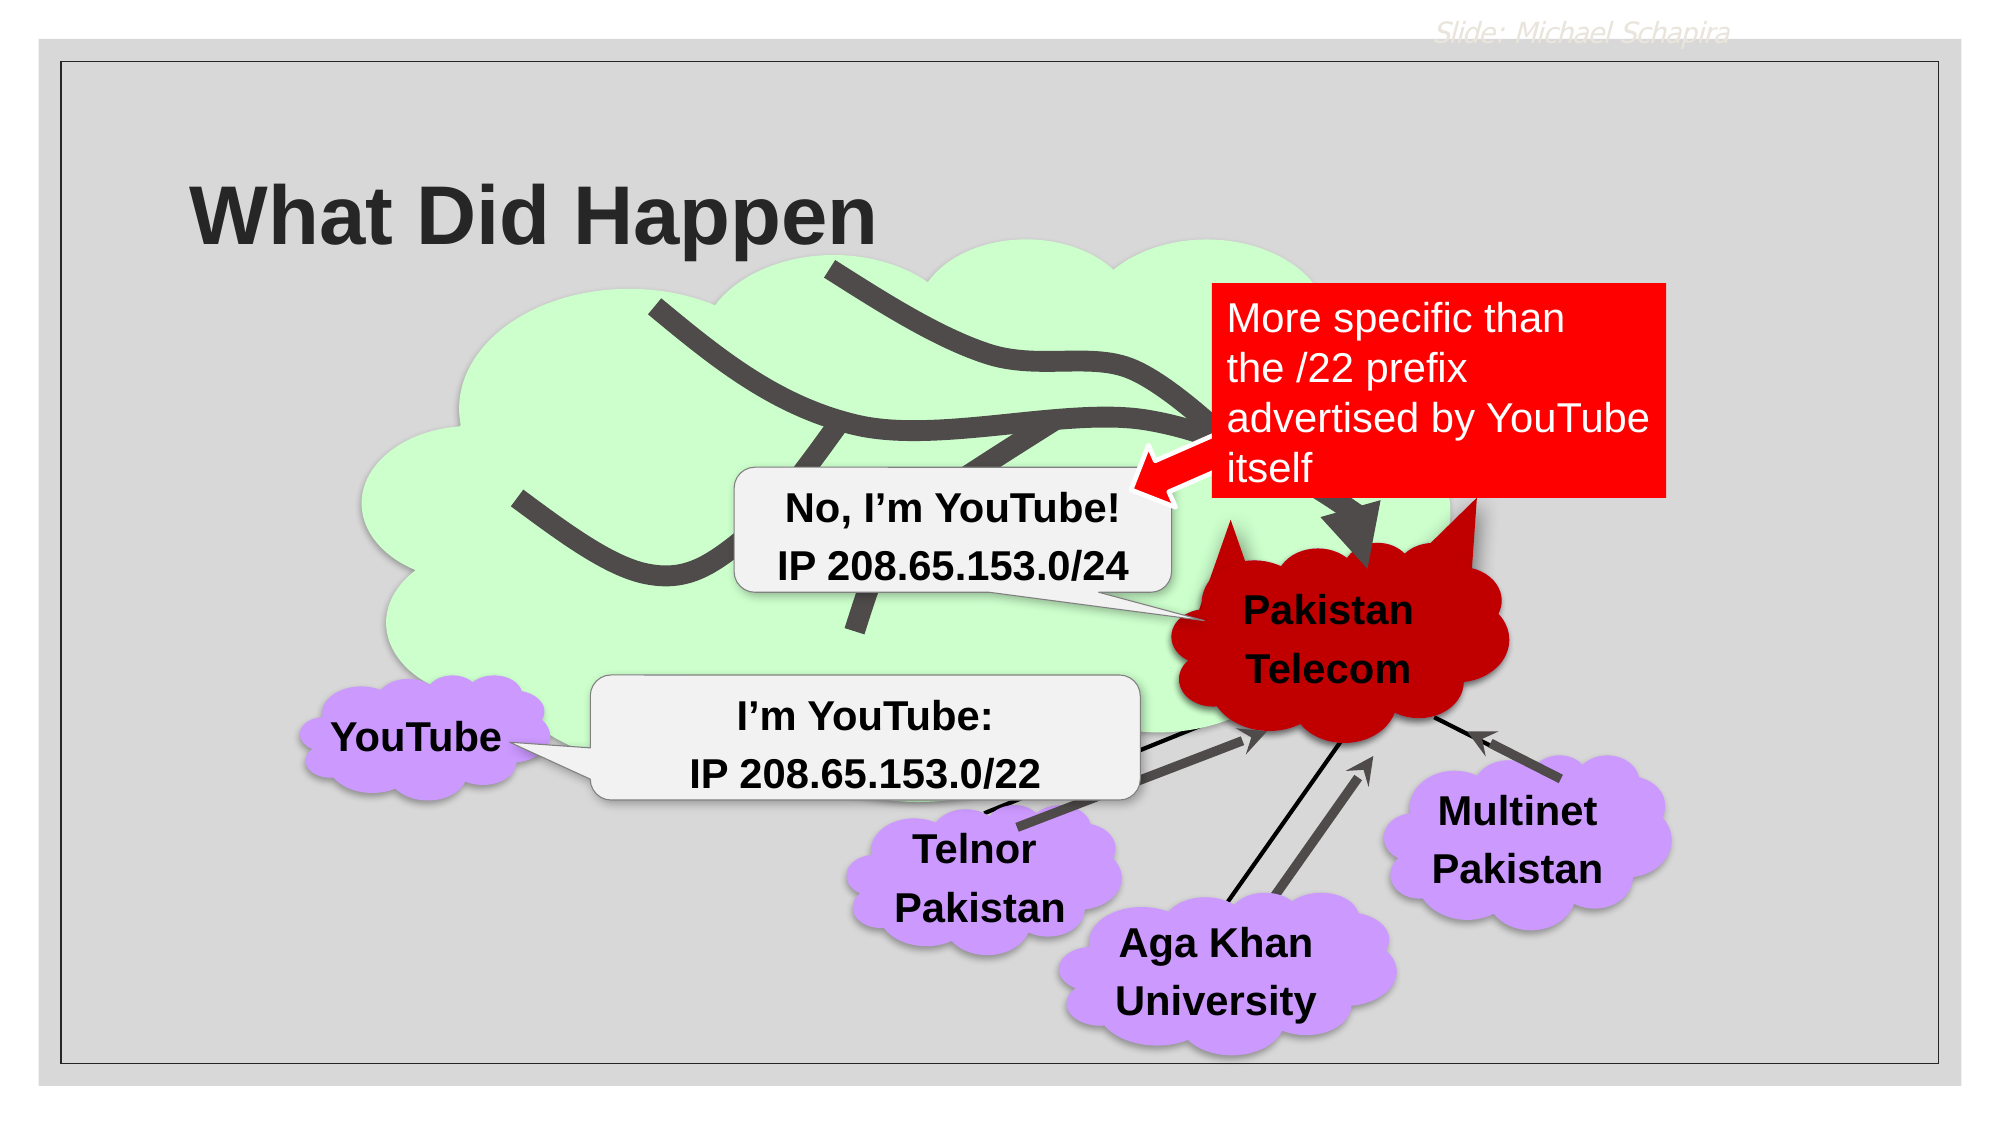

Slide: Michael Schapira
# What Did Happen

More specific than the /22 prefix advertised by YouTube itself

No, I’m YouTube!
IP 208.65.153.0/24

Pakistan
Telecom
Pakistan
Telecom
YouTube
I’m YouTube:
IP 208.65.153.0/22
Multinet
Pakistan
Telnor
 Pakistan
Aga Khan
University